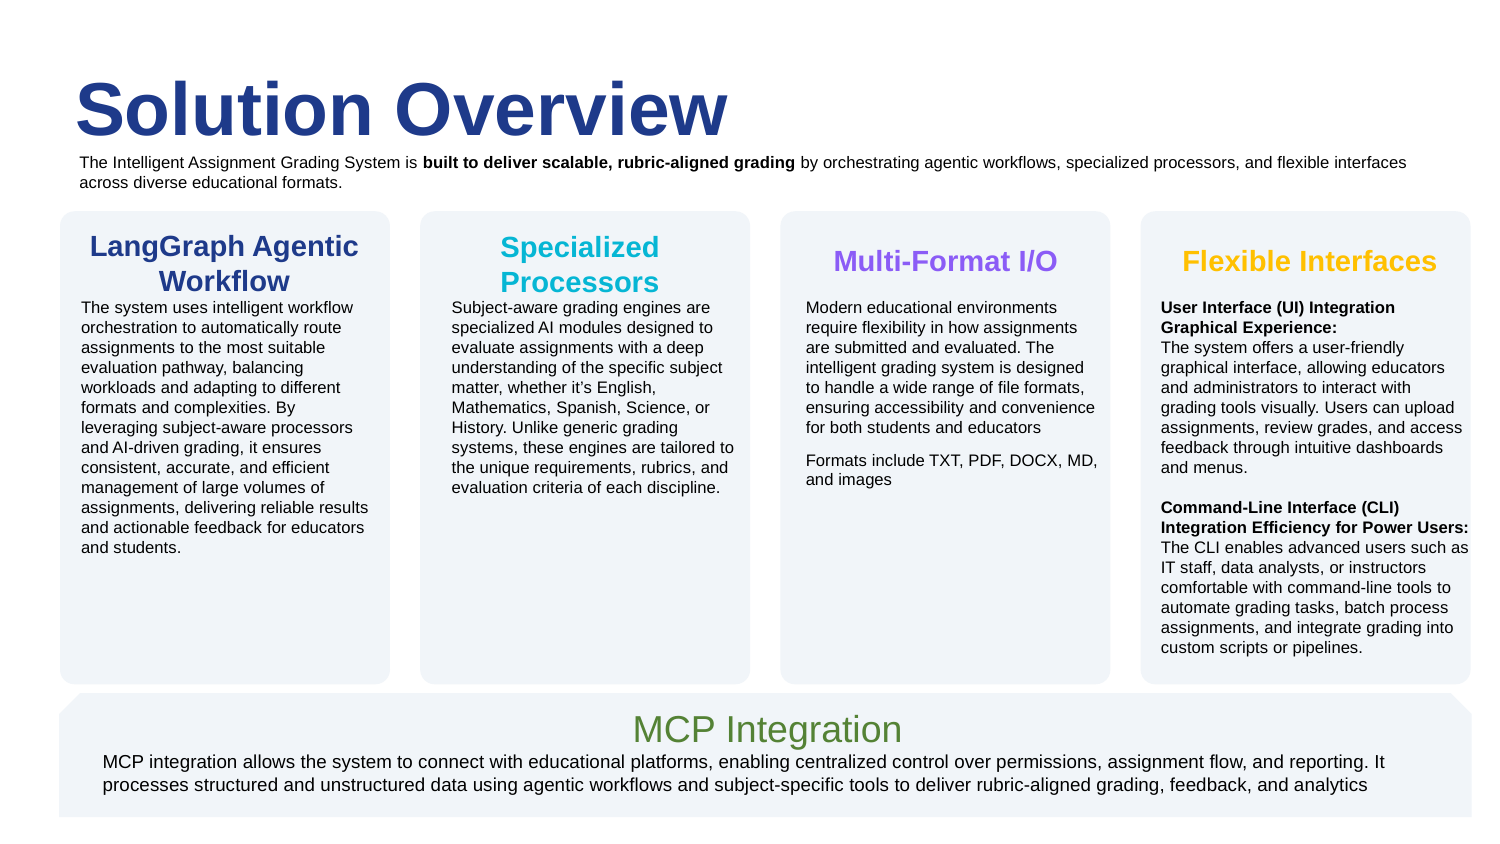

Solution Overview
The Intelligent Assignment Grading System is built to deliver scalable, rubric-aligned grading by orchestrating agentic workflows, specialized processors, and flexible interfaces across diverse educational formats.

LangGraph Agentic Workflow
The system uses intelligent workflow orchestration to automatically route assignments to the most suitable evaluation pathway, balancing workloads and adapting to different formats and complexities. By leveraging subject-aware processors and AI-driven grading, it ensures consistent, accurate, and efficient management of large volumes of assignments, delivering reliable results and actionable feedback for educators and students.

Specialized Processors
Subject-aware grading engines are specialized AI modules designed to evaluate assignments with a deep understanding of the specific subject matter, whether it’s English, Mathematics, Spanish, Science, or History. Unlike generic grading systems, these engines are tailored to the unique requirements, rubrics, and evaluation criteria of each discipline.

Multi-Format I/O
Modern educational environments require flexibility in how assignments are submitted and evaluated. The intelligent grading system is designed to handle a wide range of file formats, ensuring accessibility and convenience for both students and educators
Formats include TXT, PDF, DOCX, MD, and images

Flexible Interfaces
User Interface (UI) Integration
Graphical Experience:
The system offers a user-friendly graphical interface, allowing educators and administrators to interact with grading tools visually. Users can upload assignments, review grades, and access feedback through intuitive dashboards and menus.

Command-Line Interface (CLI) Integration Efficiency for Power Users:
The CLI enables advanced users such as IT staff, data analysts, or instructors comfortable with command-line tools to automate grading tasks, batch process assignments, and integrate grading into custom scripts or pipelines.

MCP Integration
MCP integration allows the system to connect with educational platforms, enabling centralized control over permissions, assignment flow, and reporting. It processes structured and unstructured data using agentic workflows and subject-specific tools to deliver rubric-aligned grading, feedback, and analytics